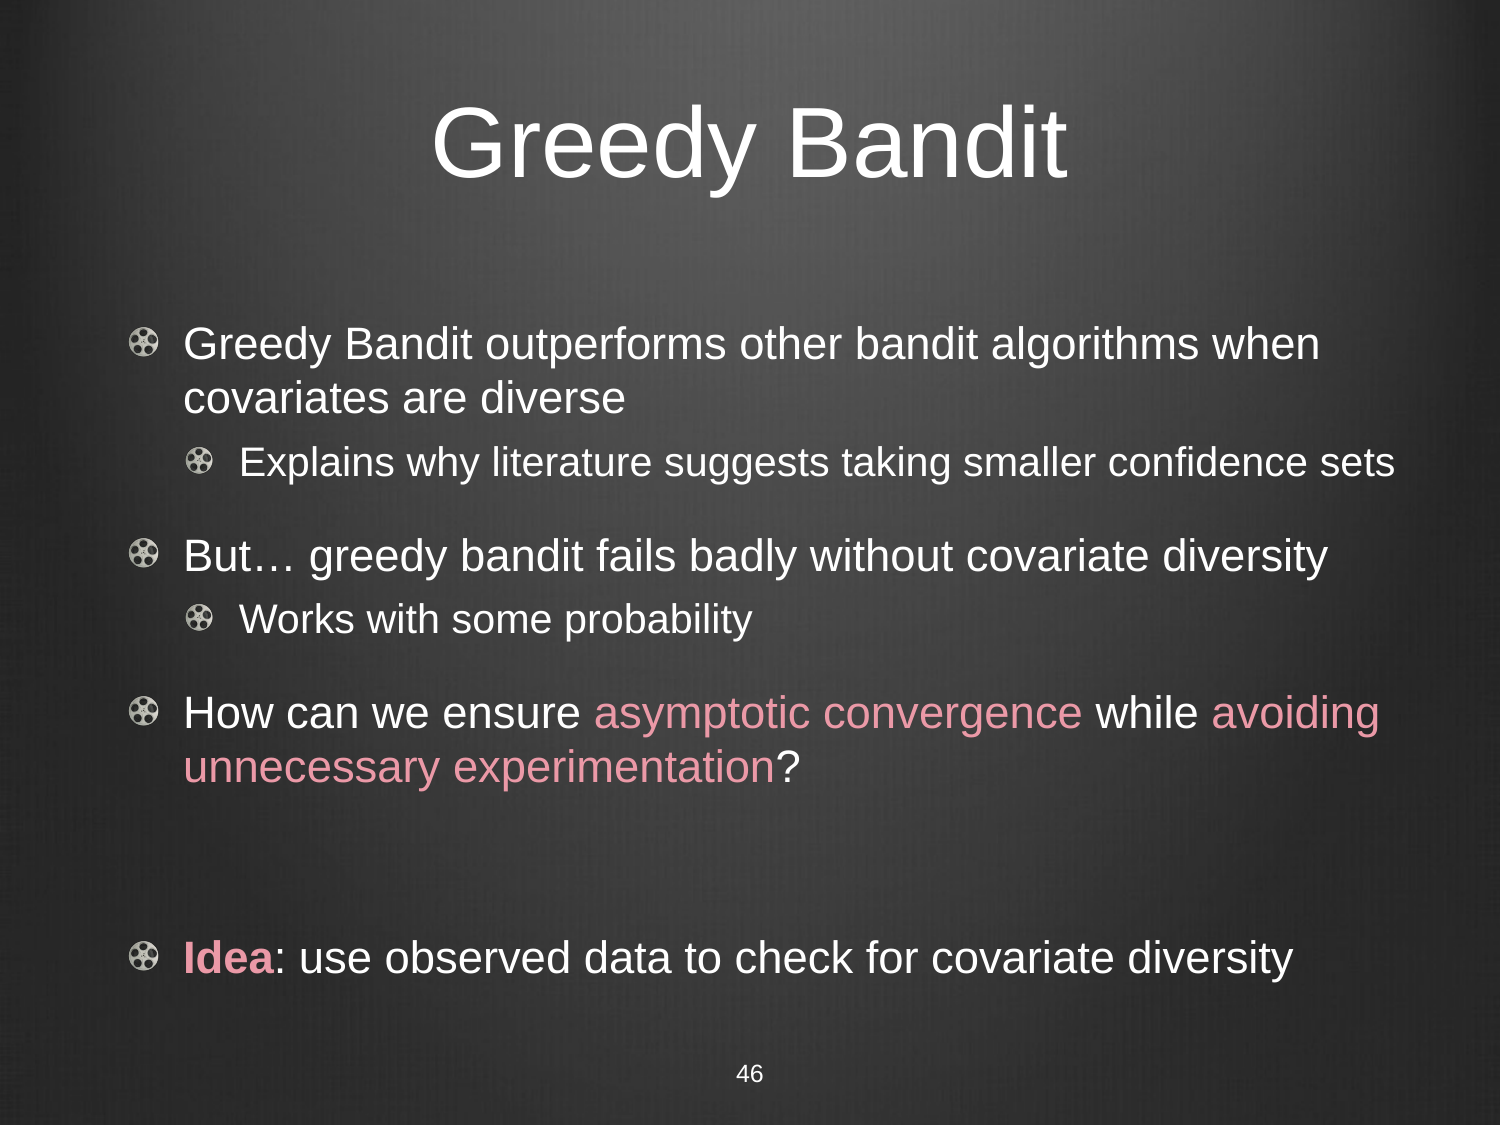

# Greedy Bandit
Greedy Bandit outperforms other bandit algorithms when covariates are diverse
Explains why literature suggests taking smaller confidence sets
But… greedy bandit fails badly without covariate diversity
Works with some probability
How can we ensure asymptotic convergence while avoiding unnecessary experimentation?

Idea: use observed data to check for covariate diversity

46